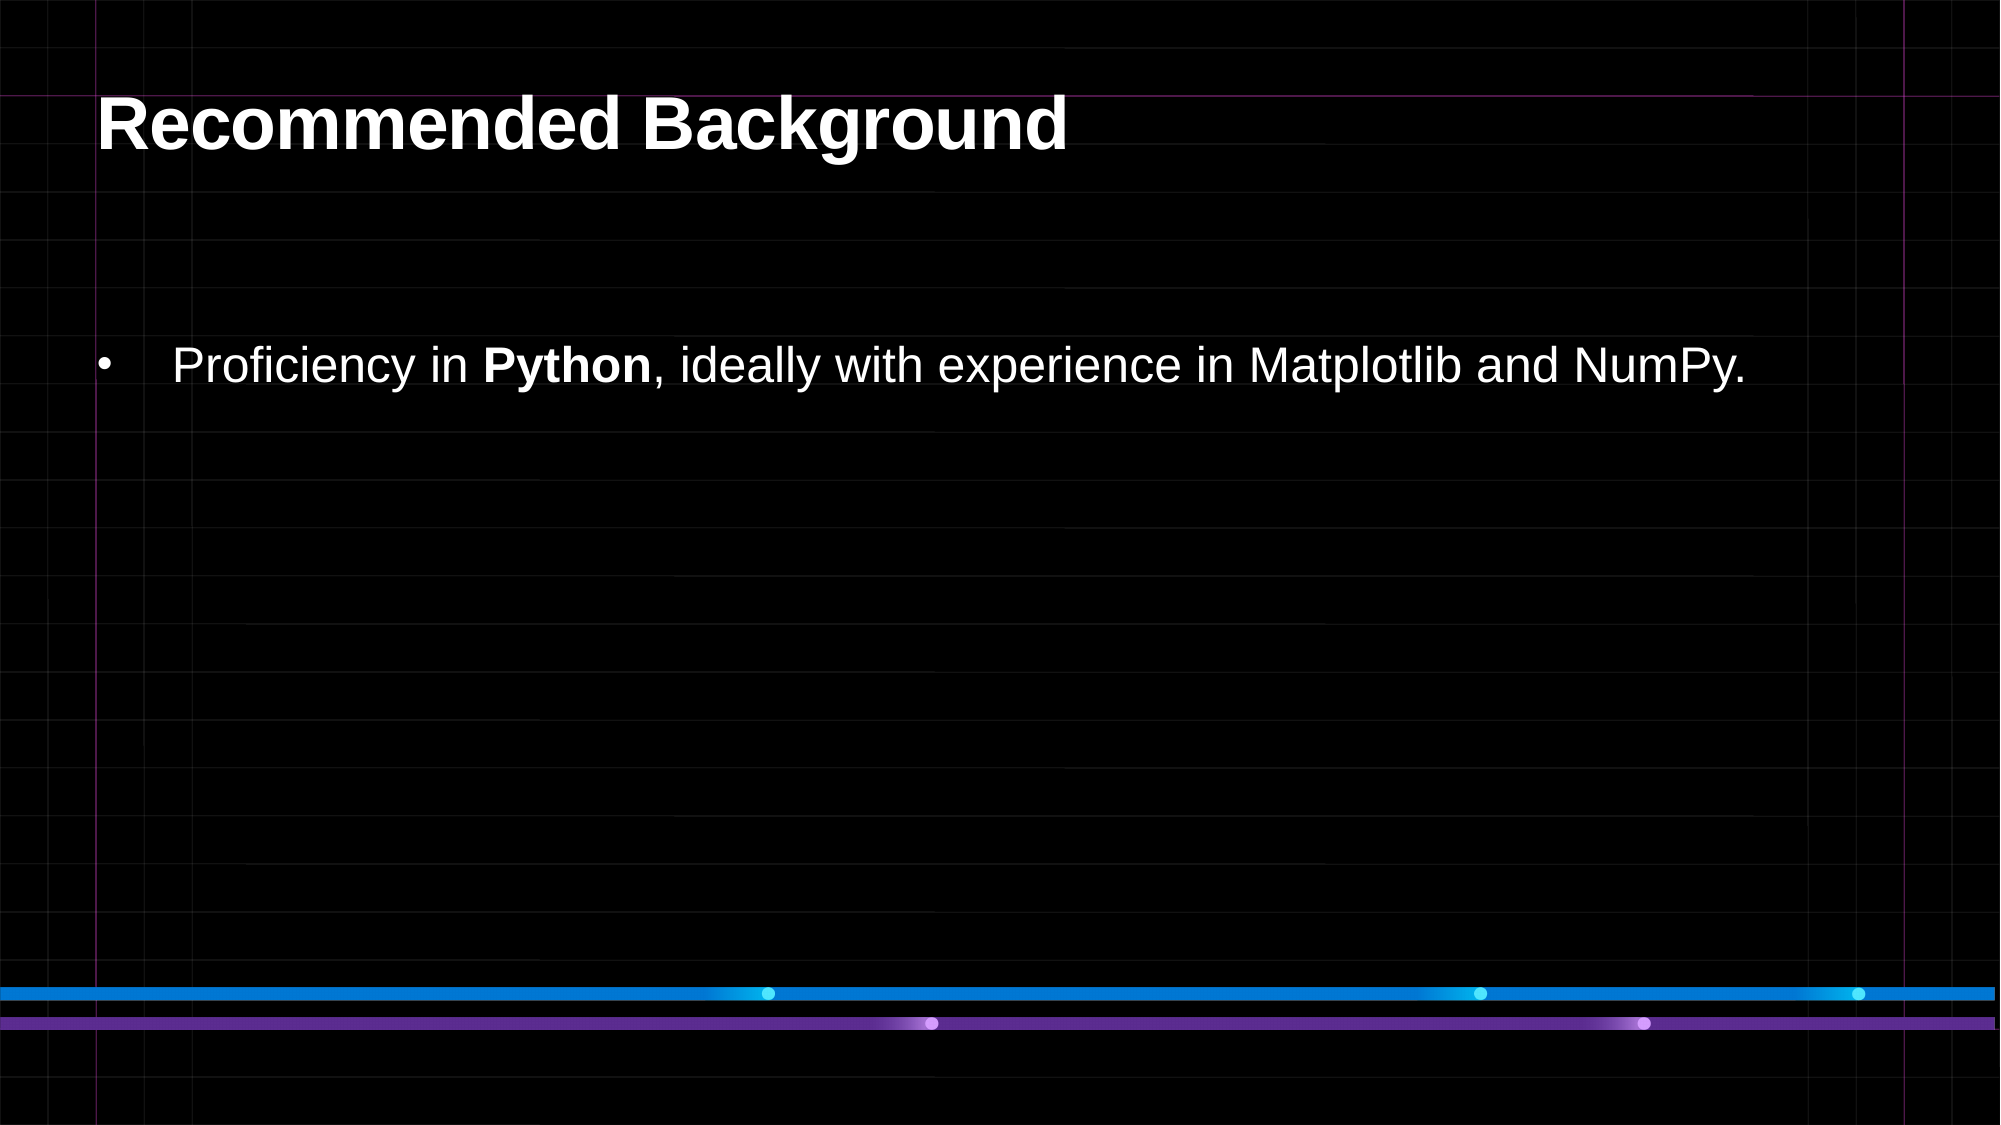

# Recommended Background
Proficiency in Python, ideally with experience in Matplotlib and NumPy.